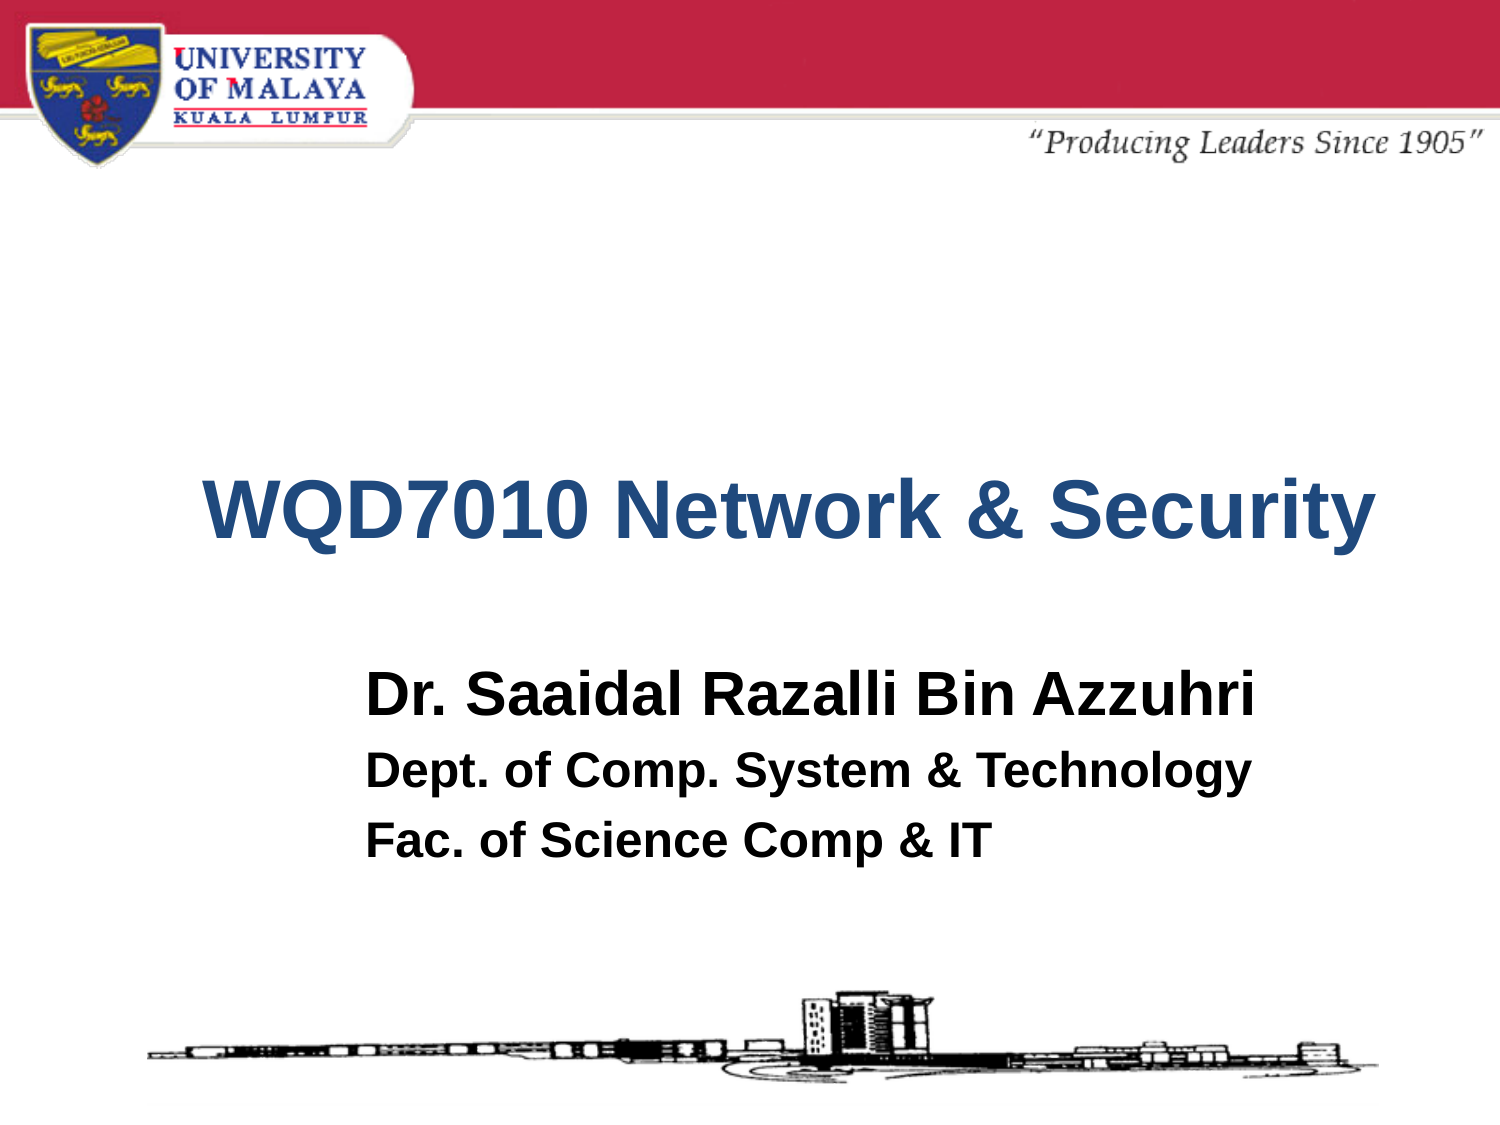

# WQD7010 Network & Security
Dr. Saaidal Razalli Bin Azzuhri
Dept. of Comp. System & Technology
Fac. of Science Comp & IT